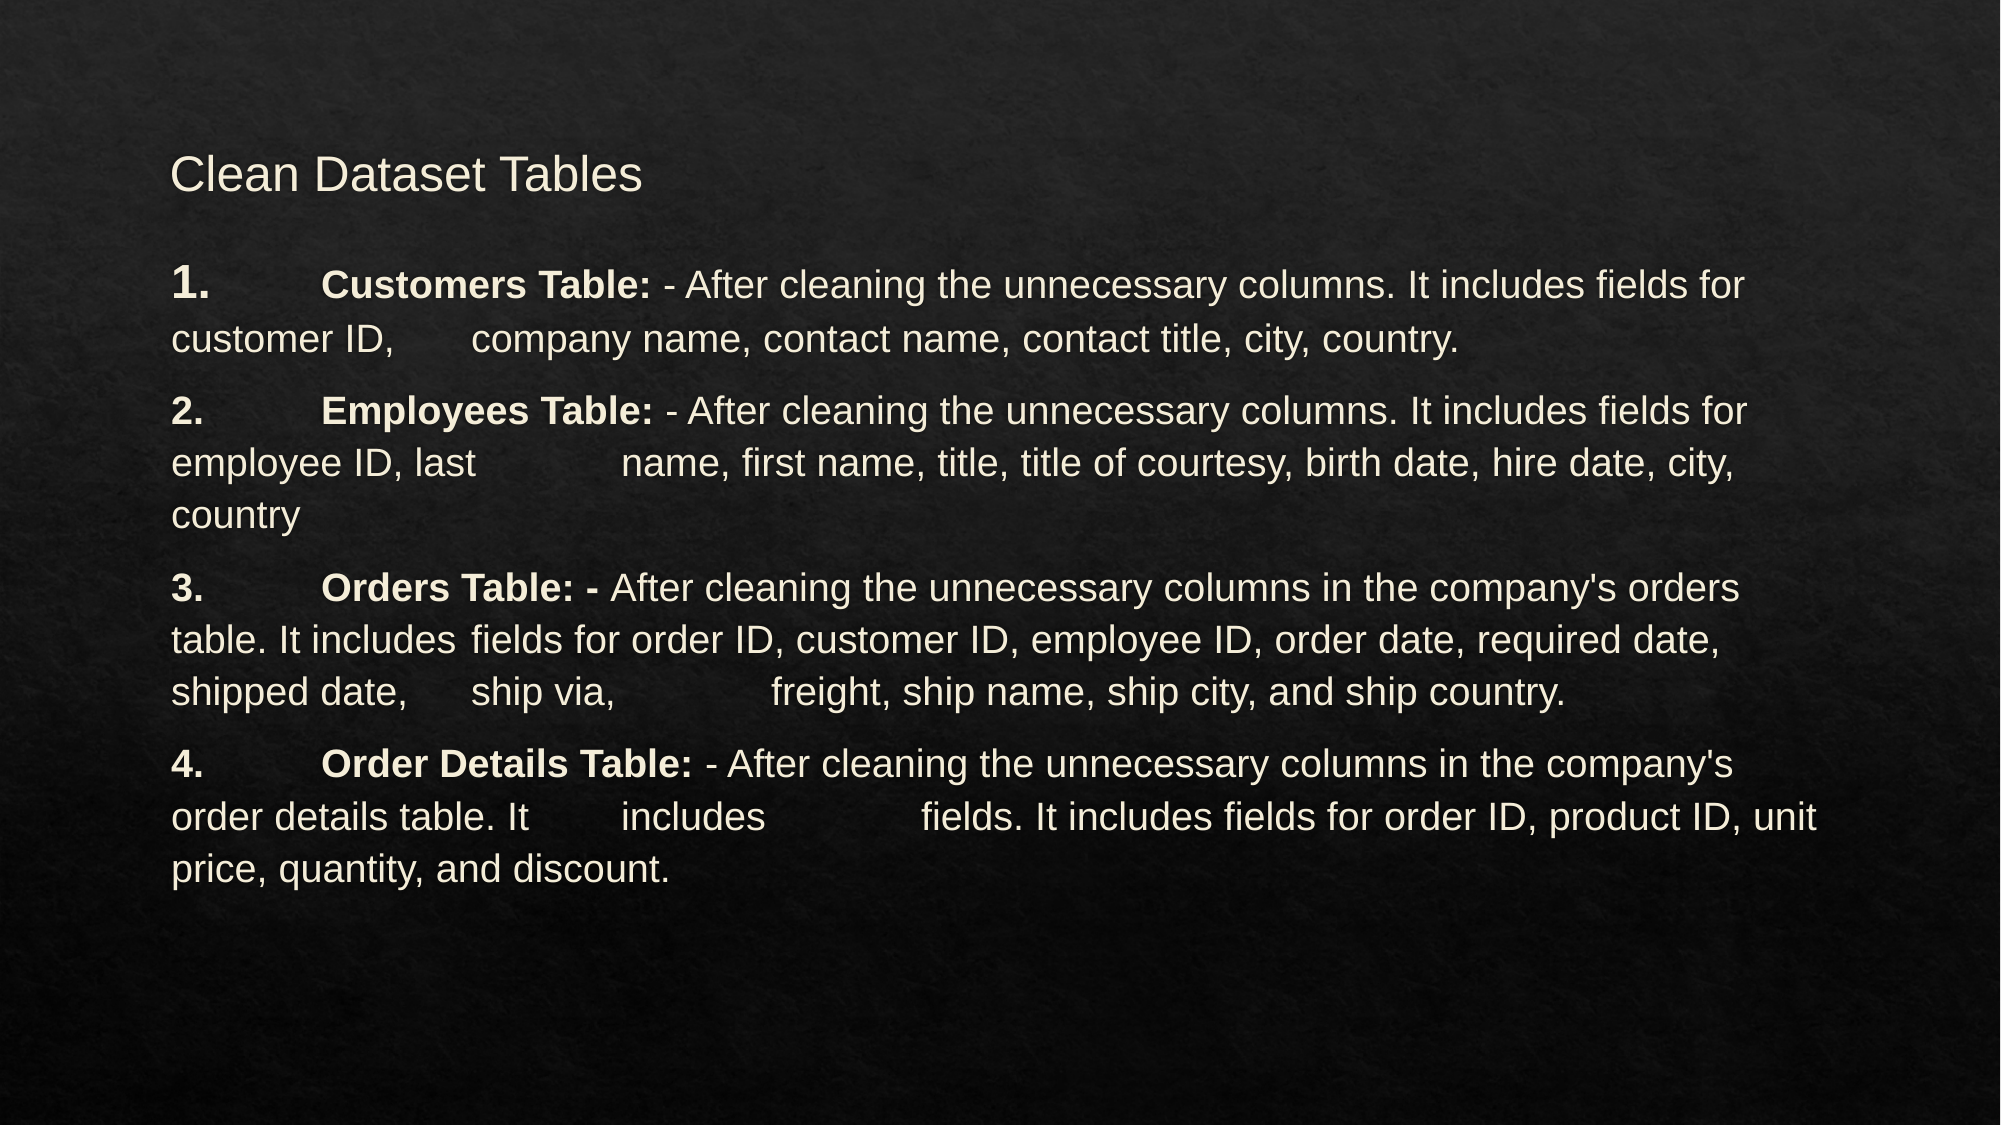

# Clean Dataset Tables

1. 	Customers Table: - After cleaning the unnecessary columns. It includes fields for customer ID, 	company name, contact name, contact title, city, country.
2. 	Employees Table: - After cleaning the unnecessary columns. It includes fields for employee ID, last 	name, first name, title, title of courtesy, birth date, hire date, city, country
3. 	Orders Table: - After cleaning the unnecessary columns in the company's orders table. It includes 	fields for order ID, customer ID, employee ID, order date, required date, shipped date, 	ship via, 	freight, ship name, ship city, and ship country.
4. 	Order Details Table: - After cleaning the unnecessary columns in the company's order details table. It 	includes 	fields. It includes fields for order ID, product ID, unit price, quantity, and discount.